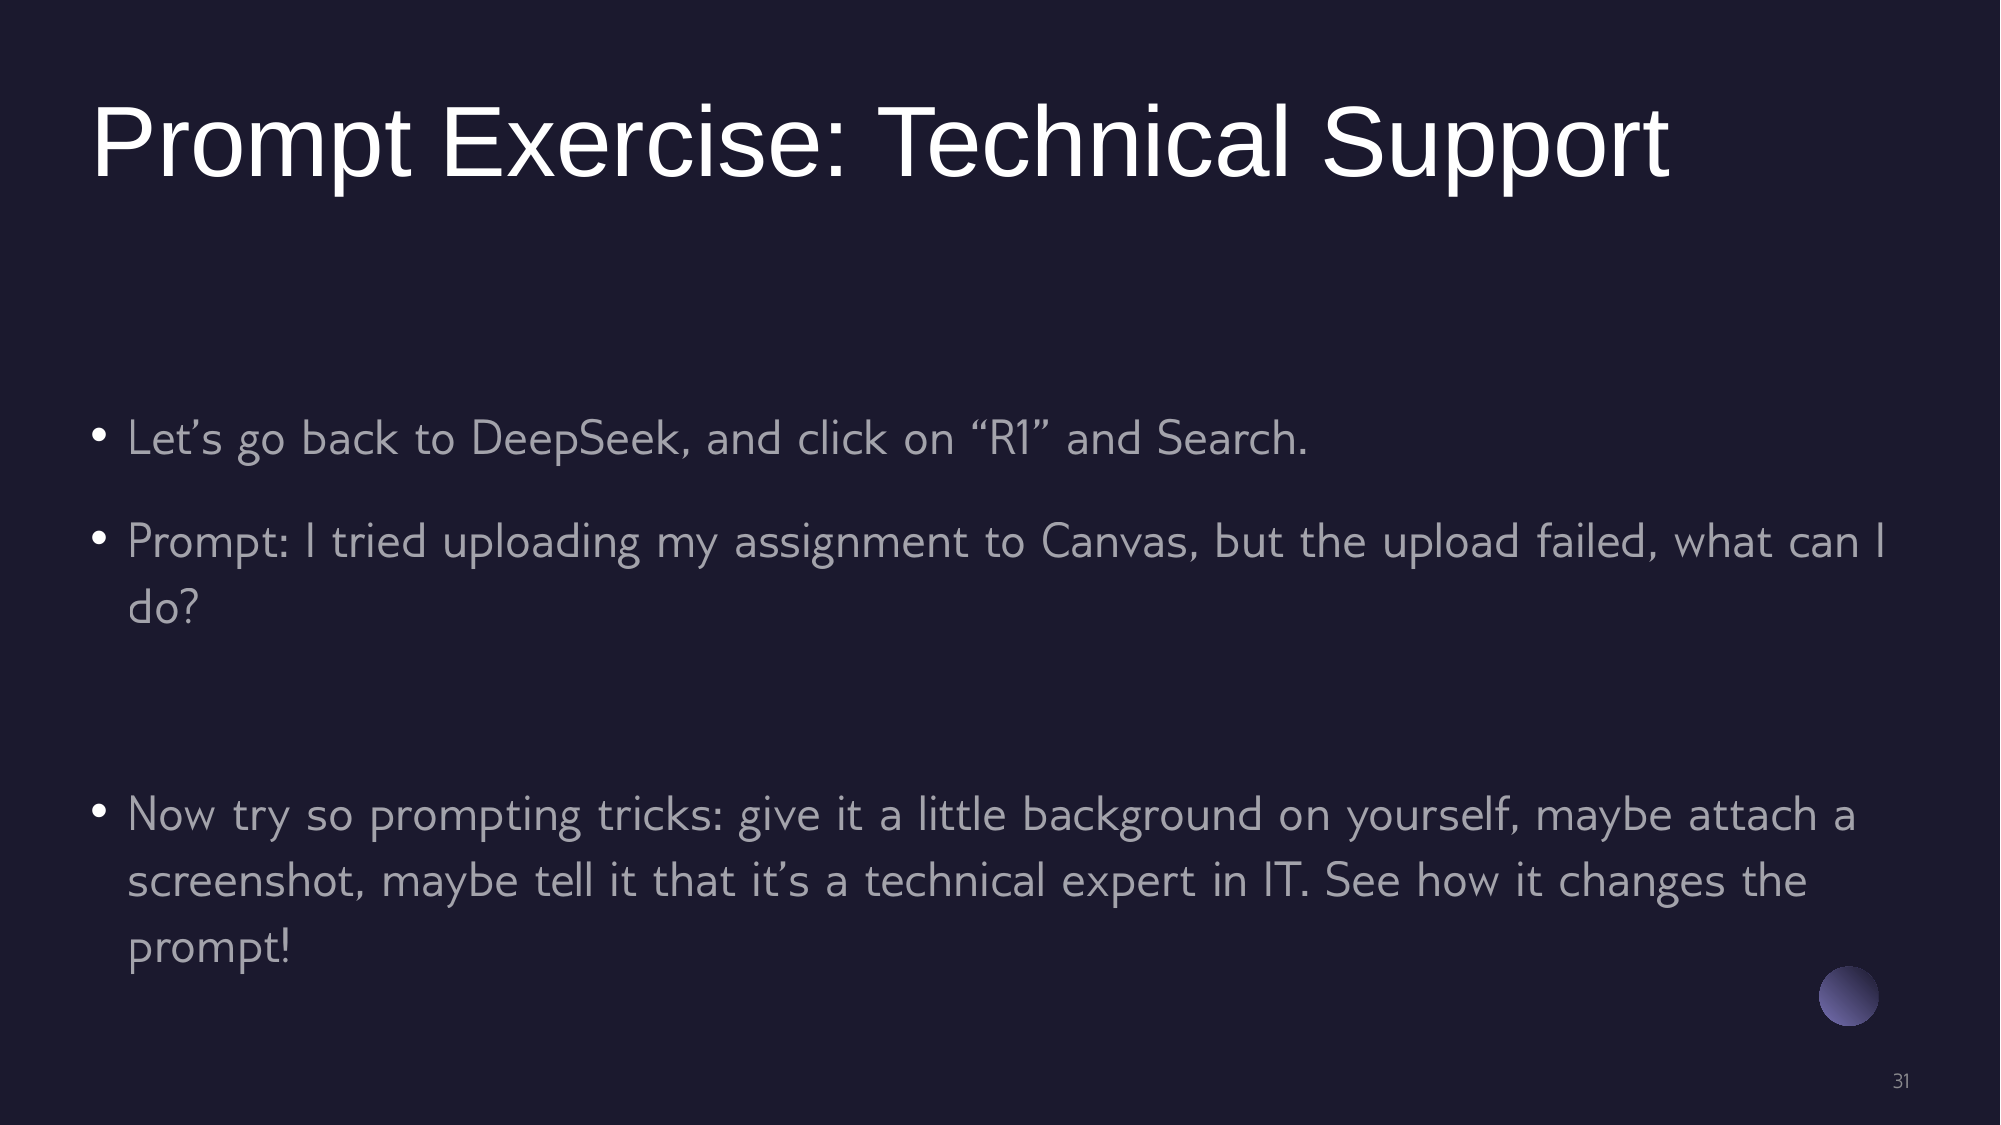

# Prompt Exercise: Technical Support
Let’s go back to DeepSeek, and click on “R1” and Search.
Prompt: I tried uploading my assignment to Canvas, but the upload failed, what can I do?

Now try so prompting tricks: give it a little background on yourself, maybe attach a screenshot, maybe tell it that it’s a technical expert in IT. See how it changes the prompt!
31